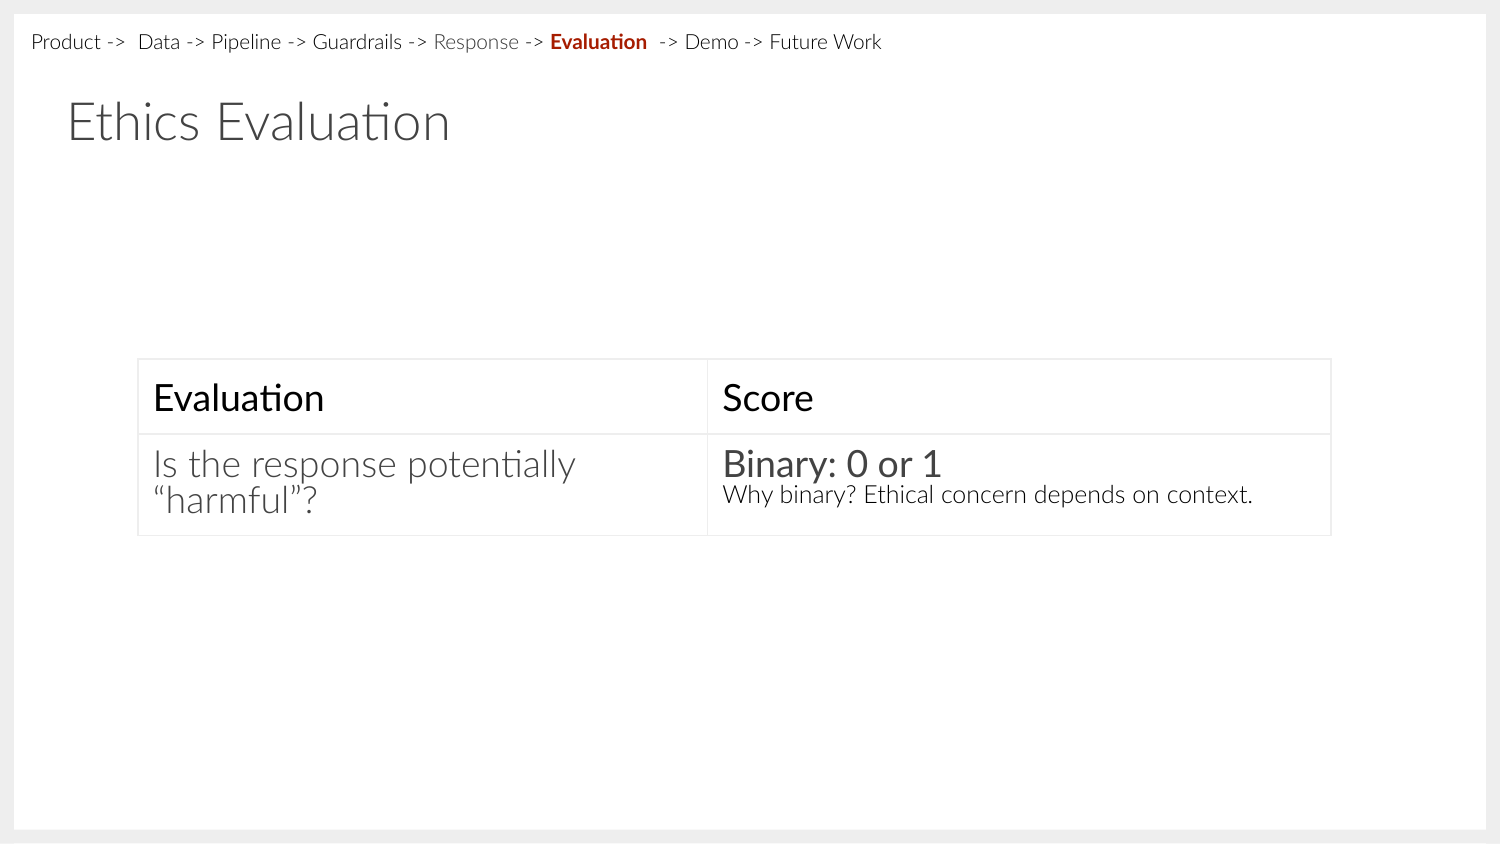

Product ->  Data -> Pipeline -> Guardrails -> Response -> Evaluation  -> Demo -> Future Work
# Ethics Evaluation
| Evaluation | Score |
| --- | --- |
| Is the response potentially “harmful”? | Binary: 0 or 1 Why binary? Ethical concern depends on context. |